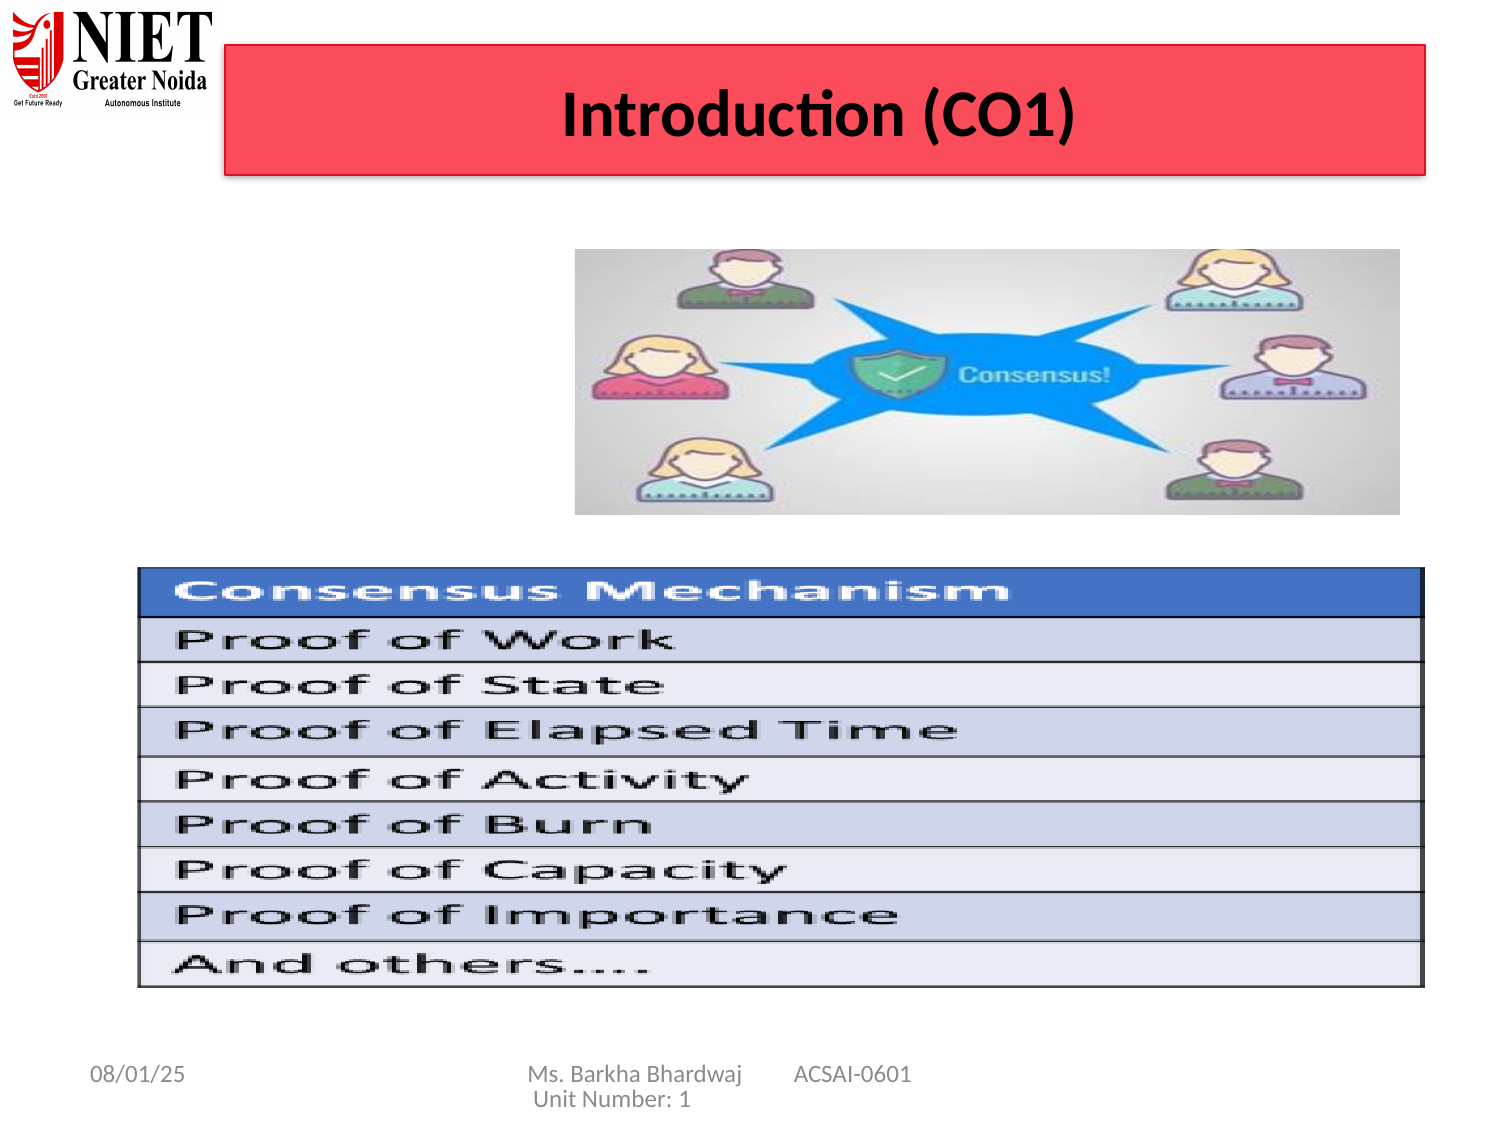

# Introduction (CO1)

08/01/25
Ms. Barkha Bhardwaj         ACSAI-0601           Unit Number: 1